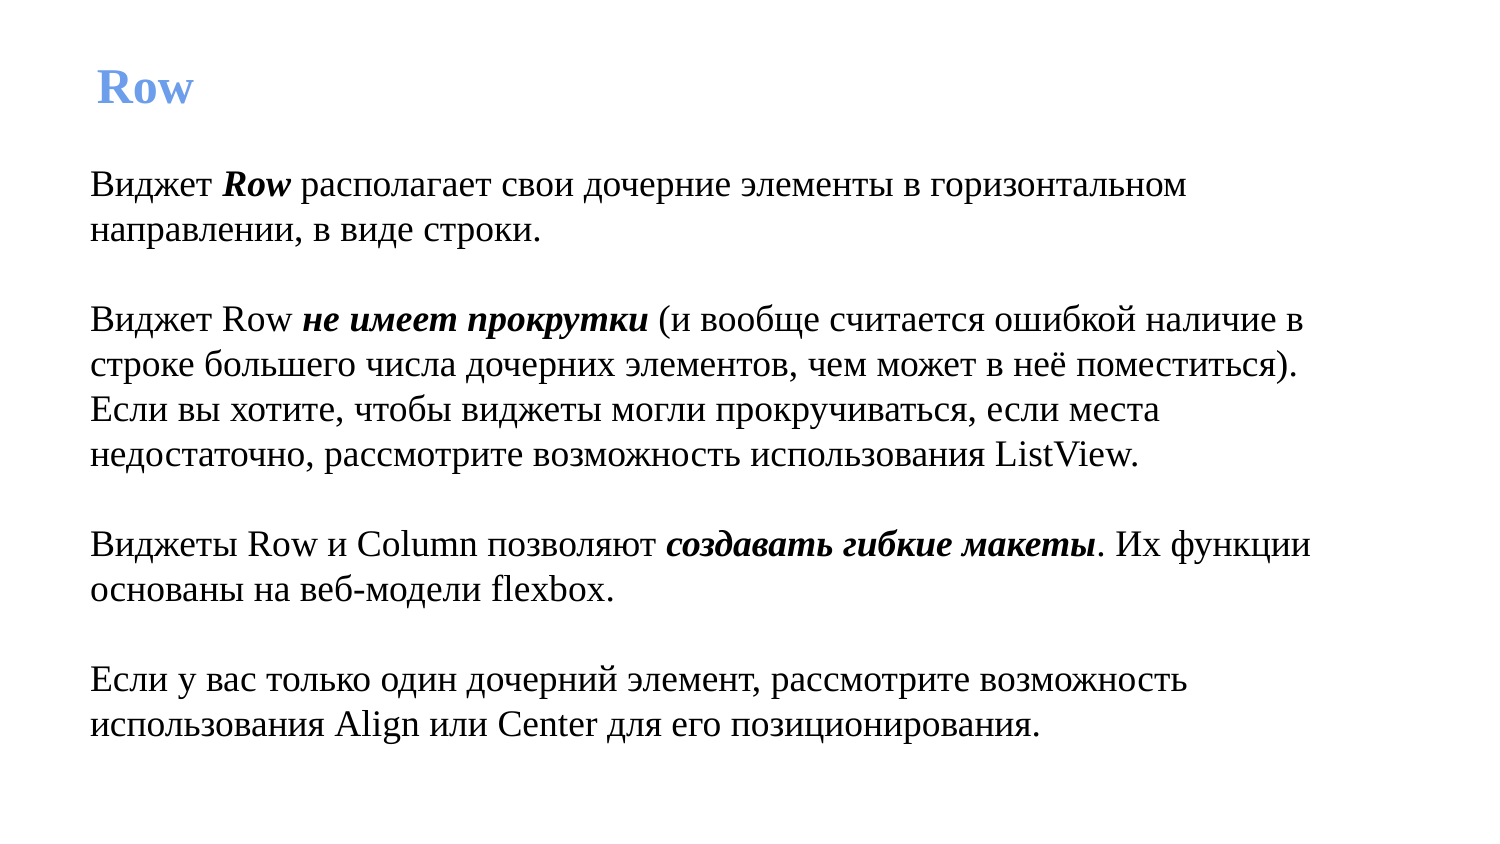

Row
Виджет Row располагает свои дочерние элементы в горизонтальном направлении, в виде строки.

Виджет Row не имеет прокрутки (и вообще считается ошибкой наличие в строке большего числа дочерних элементов, чем может в неё поместиться). Если вы хотите, чтобы виджеты могли прокручиваться, если места недостаточно, рассмотрите возможность использования ListView.

Виджеты Row и Column позволяют создавать гибкие макеты. Их функции основаны на веб-модели flexbox.

Если у вас только один дочерний элемент, рассмотрите возможность использования Align или Center для его позиционирования.